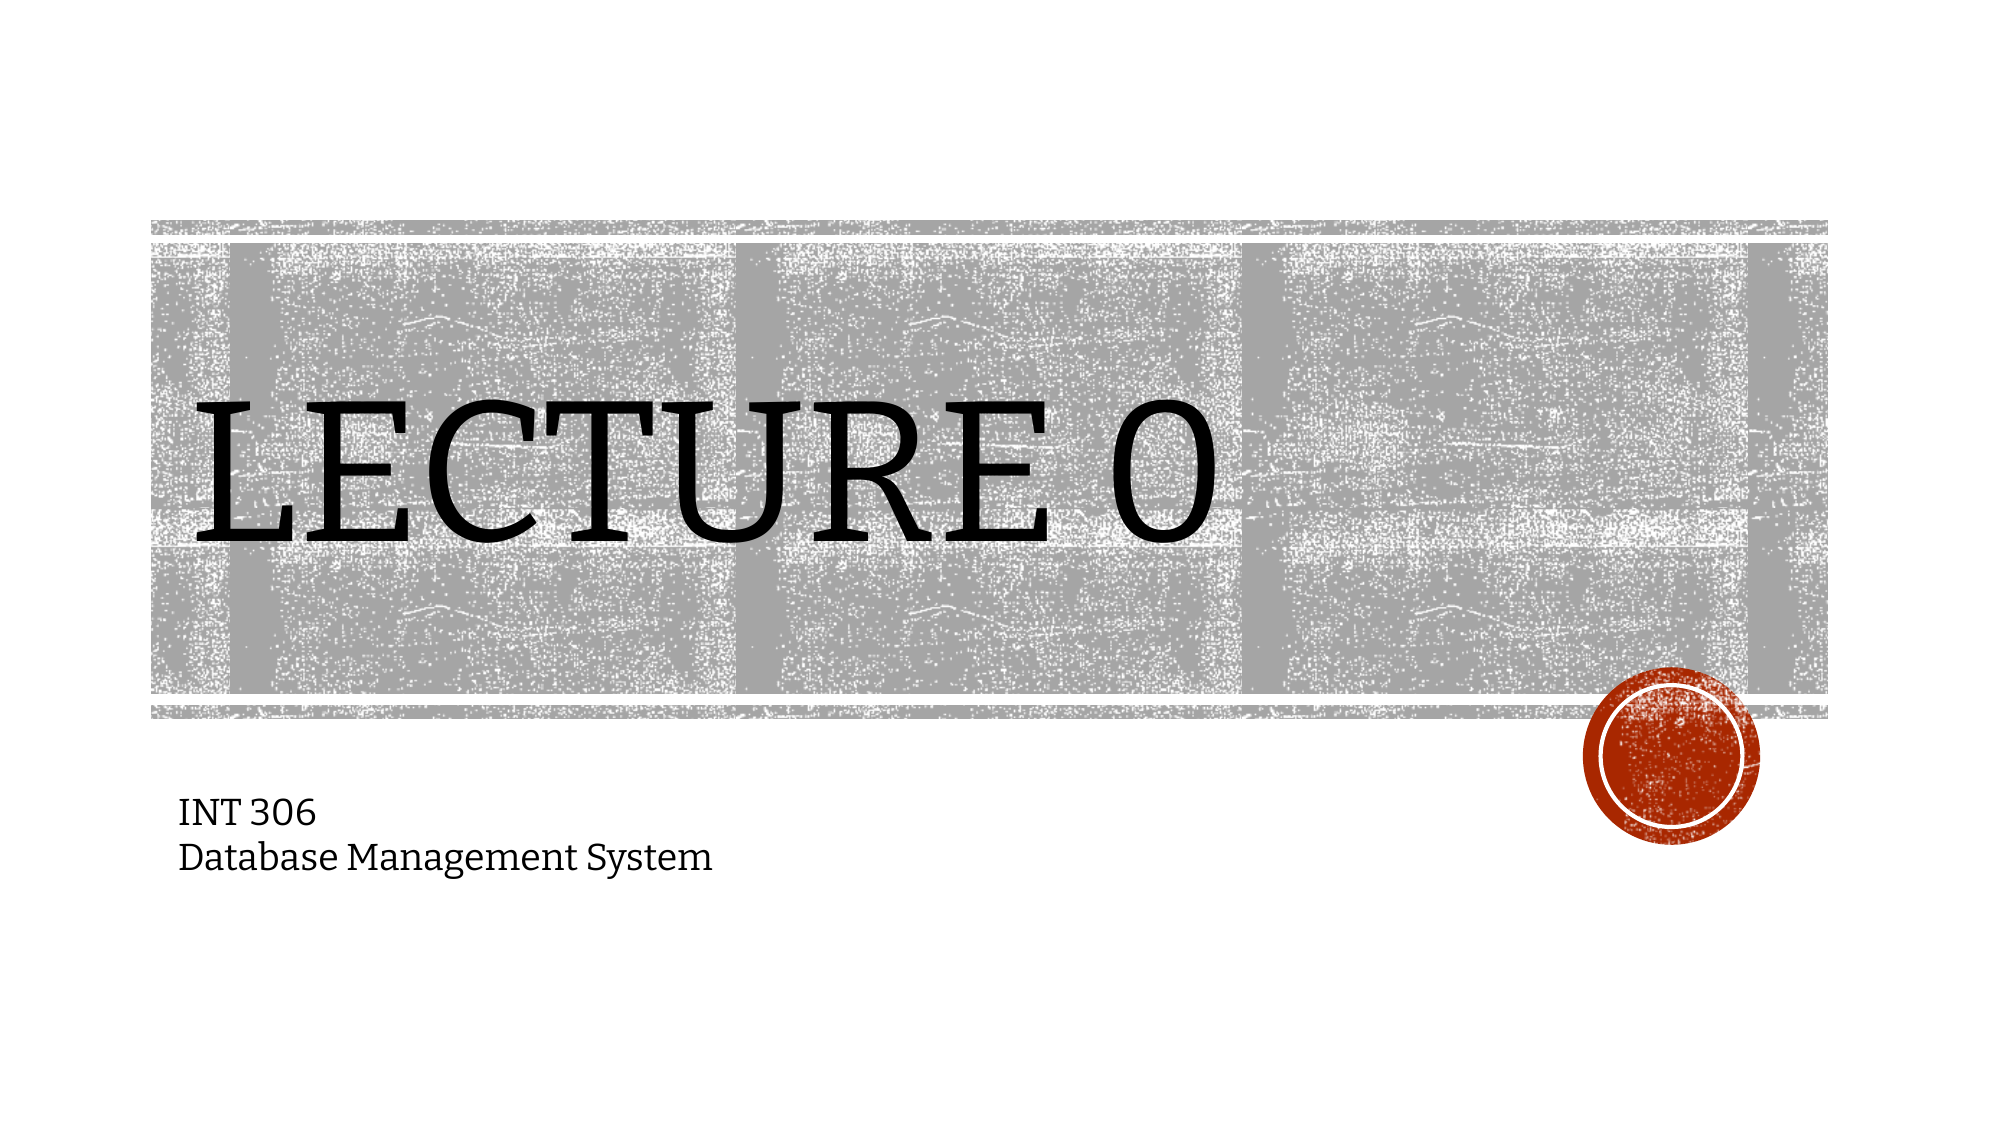

# LECTURE 0

INT 306
Database Management System